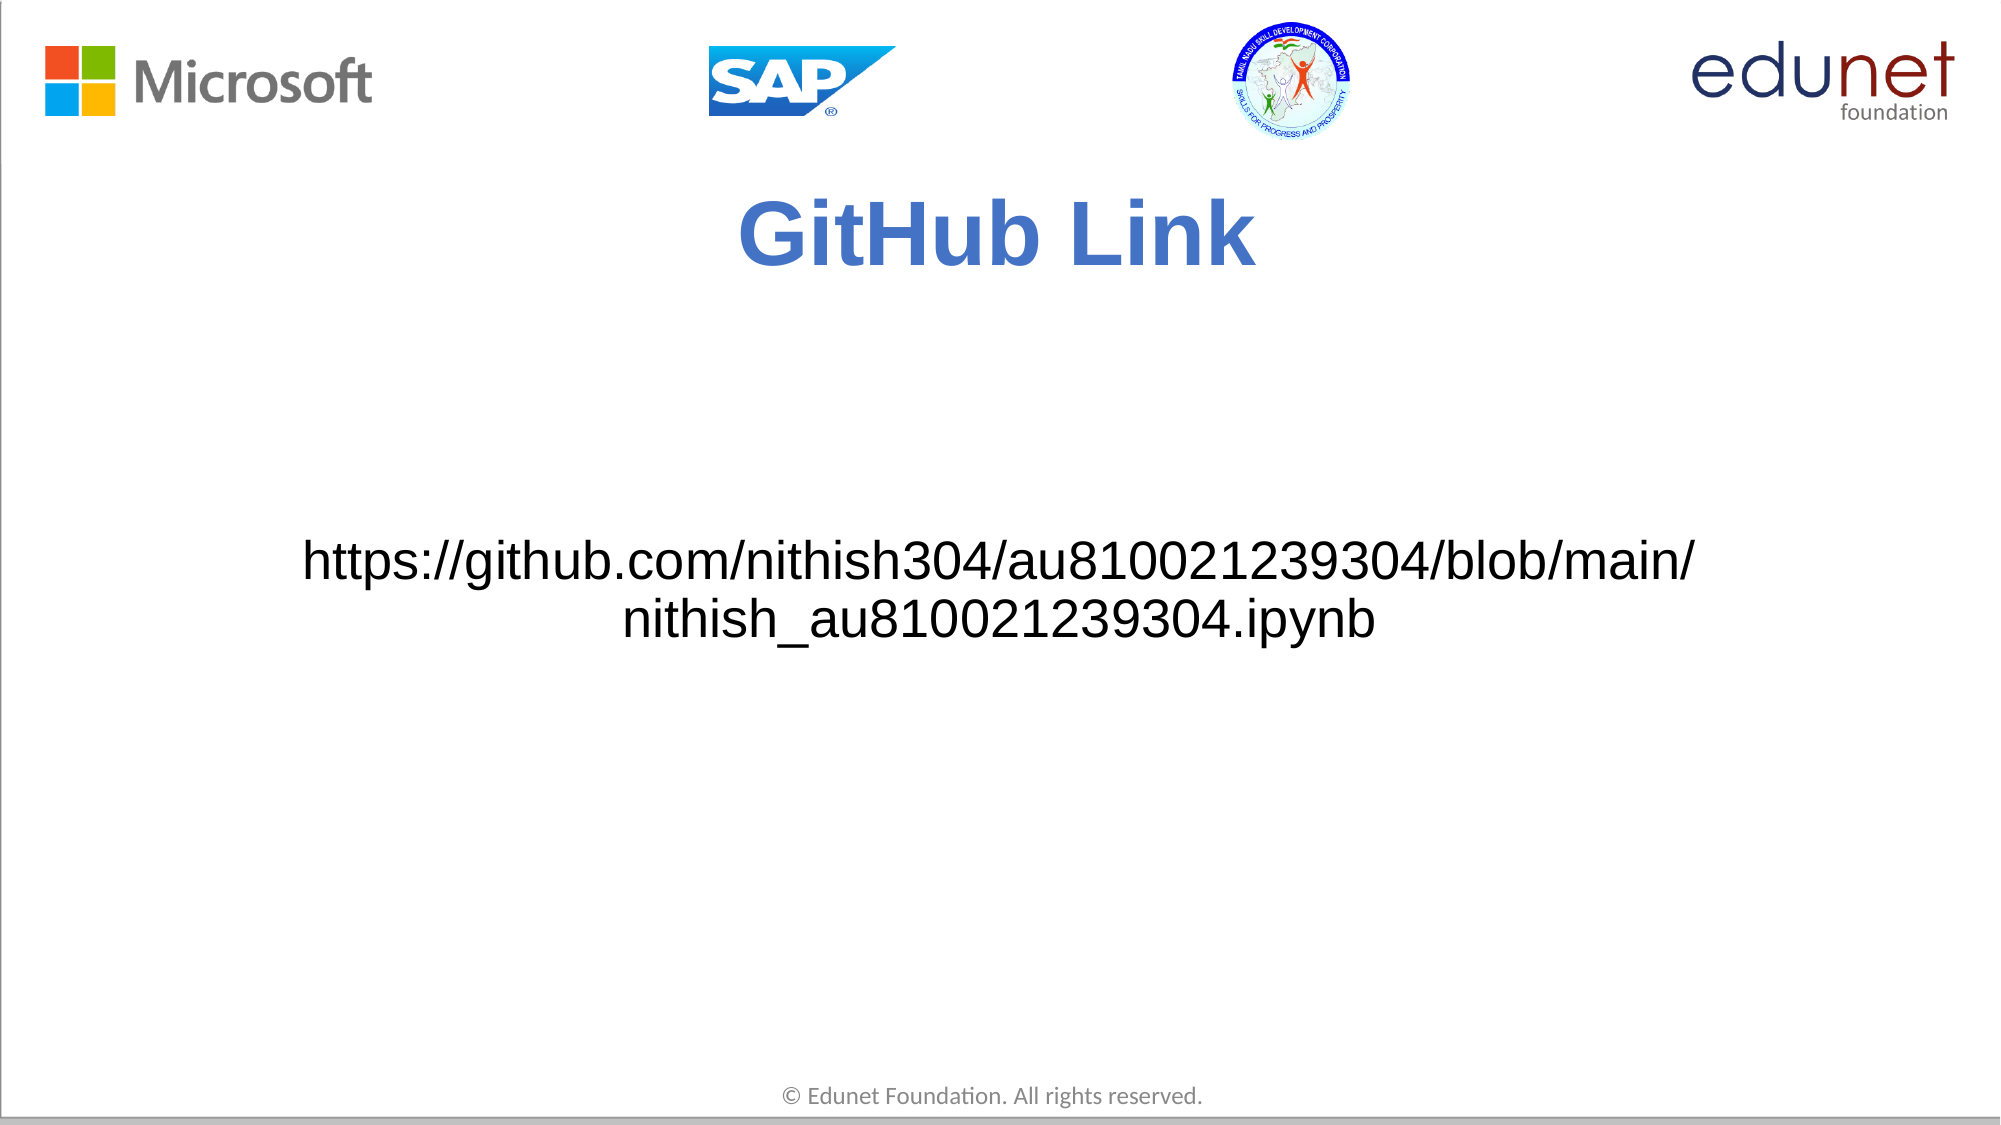

# GitHub Link
https://github.com/nithish304/au810021239304/blob/main/nithish_au810021239304.ipynb
© Edunet Foundation. All rights reserved.